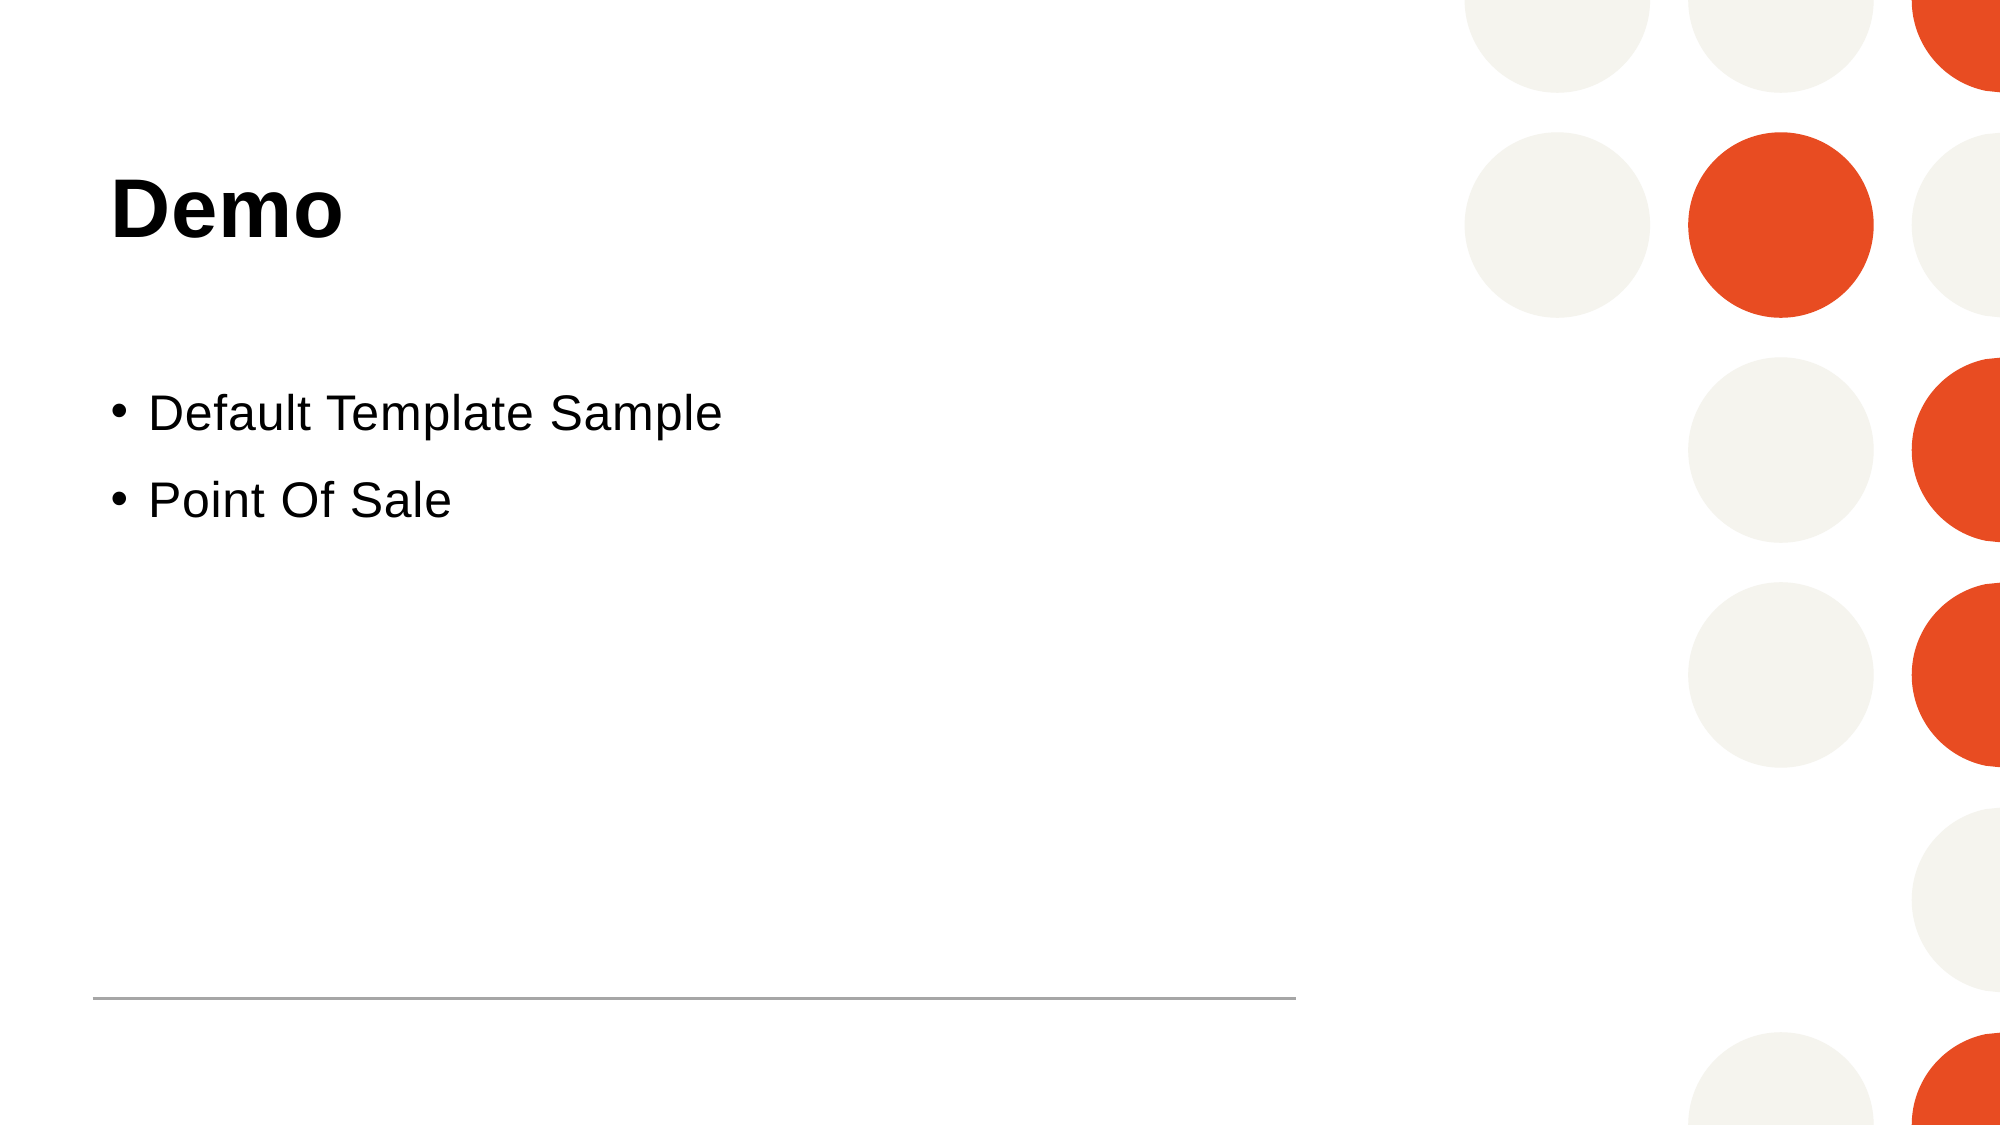

# Demo
Default Template Sample
Point Of Sale